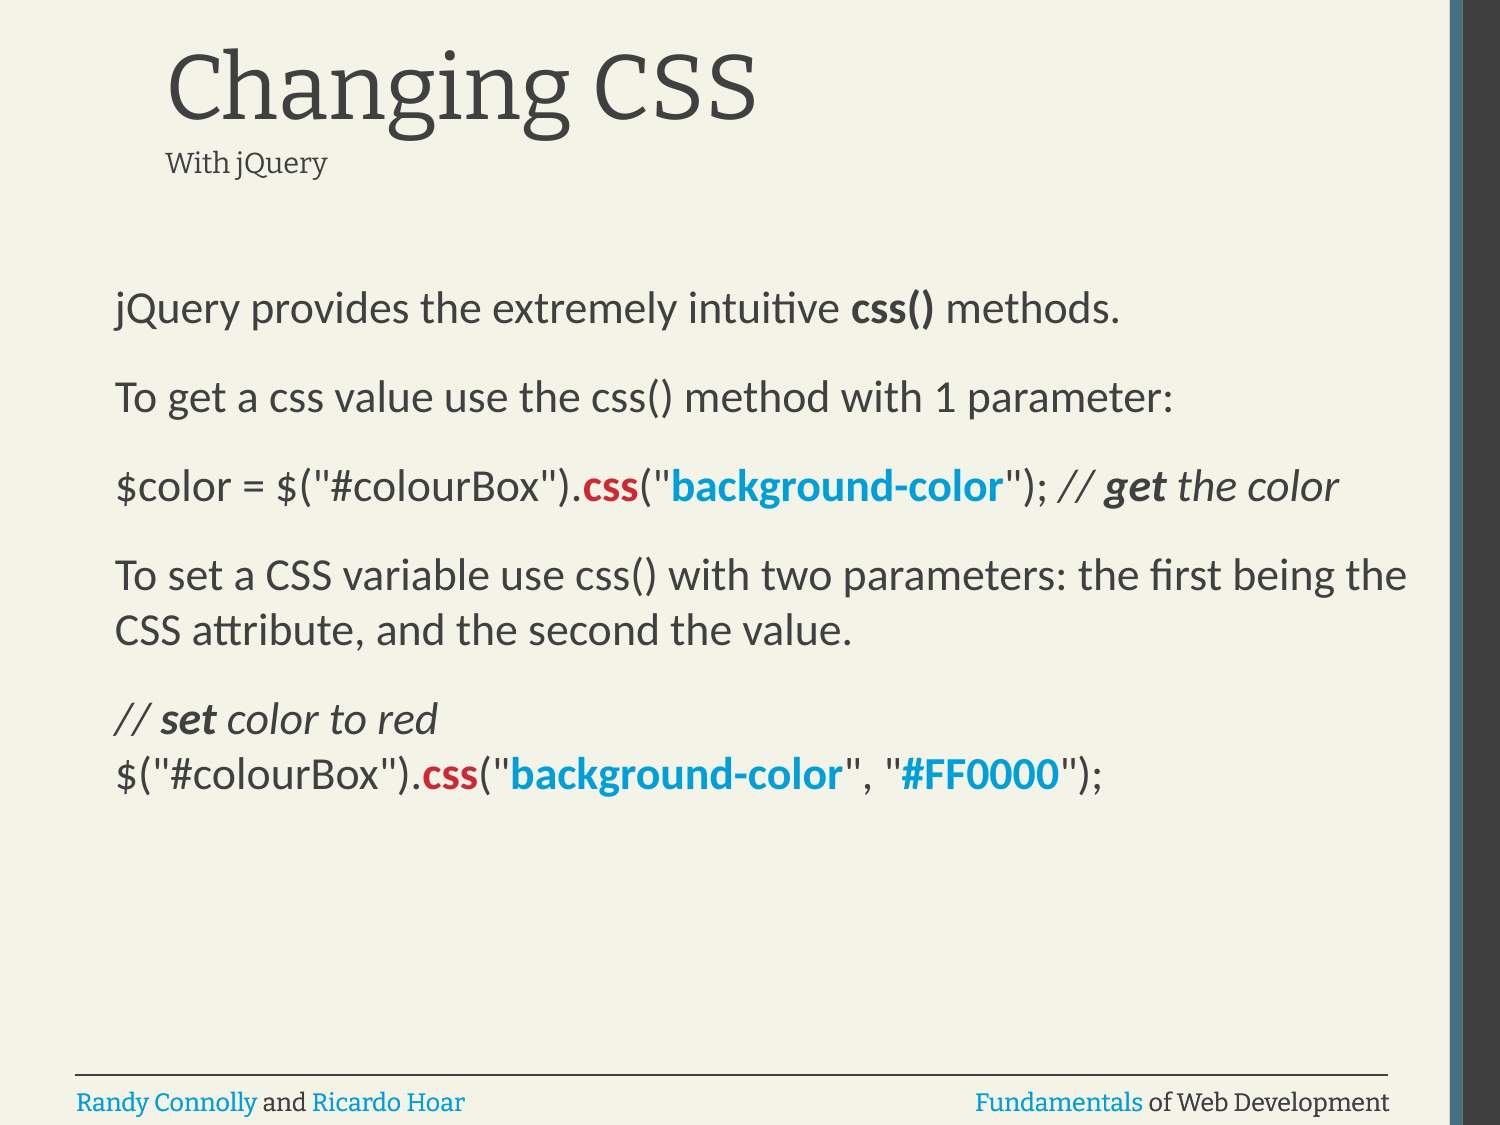

# Changing CSS
With jQuery
jQuery provides the extremely intuitive css() methods.
To get a css value use the css() method with 1 parameter:
$color = $("#colourBox").css("background-color"); // get the color
To set a CSS variable use css() with two parameters: the first being the CSS attribute, and the second the value.
// set color to red
$("#colourBox").css("background-color", "#FF0000");